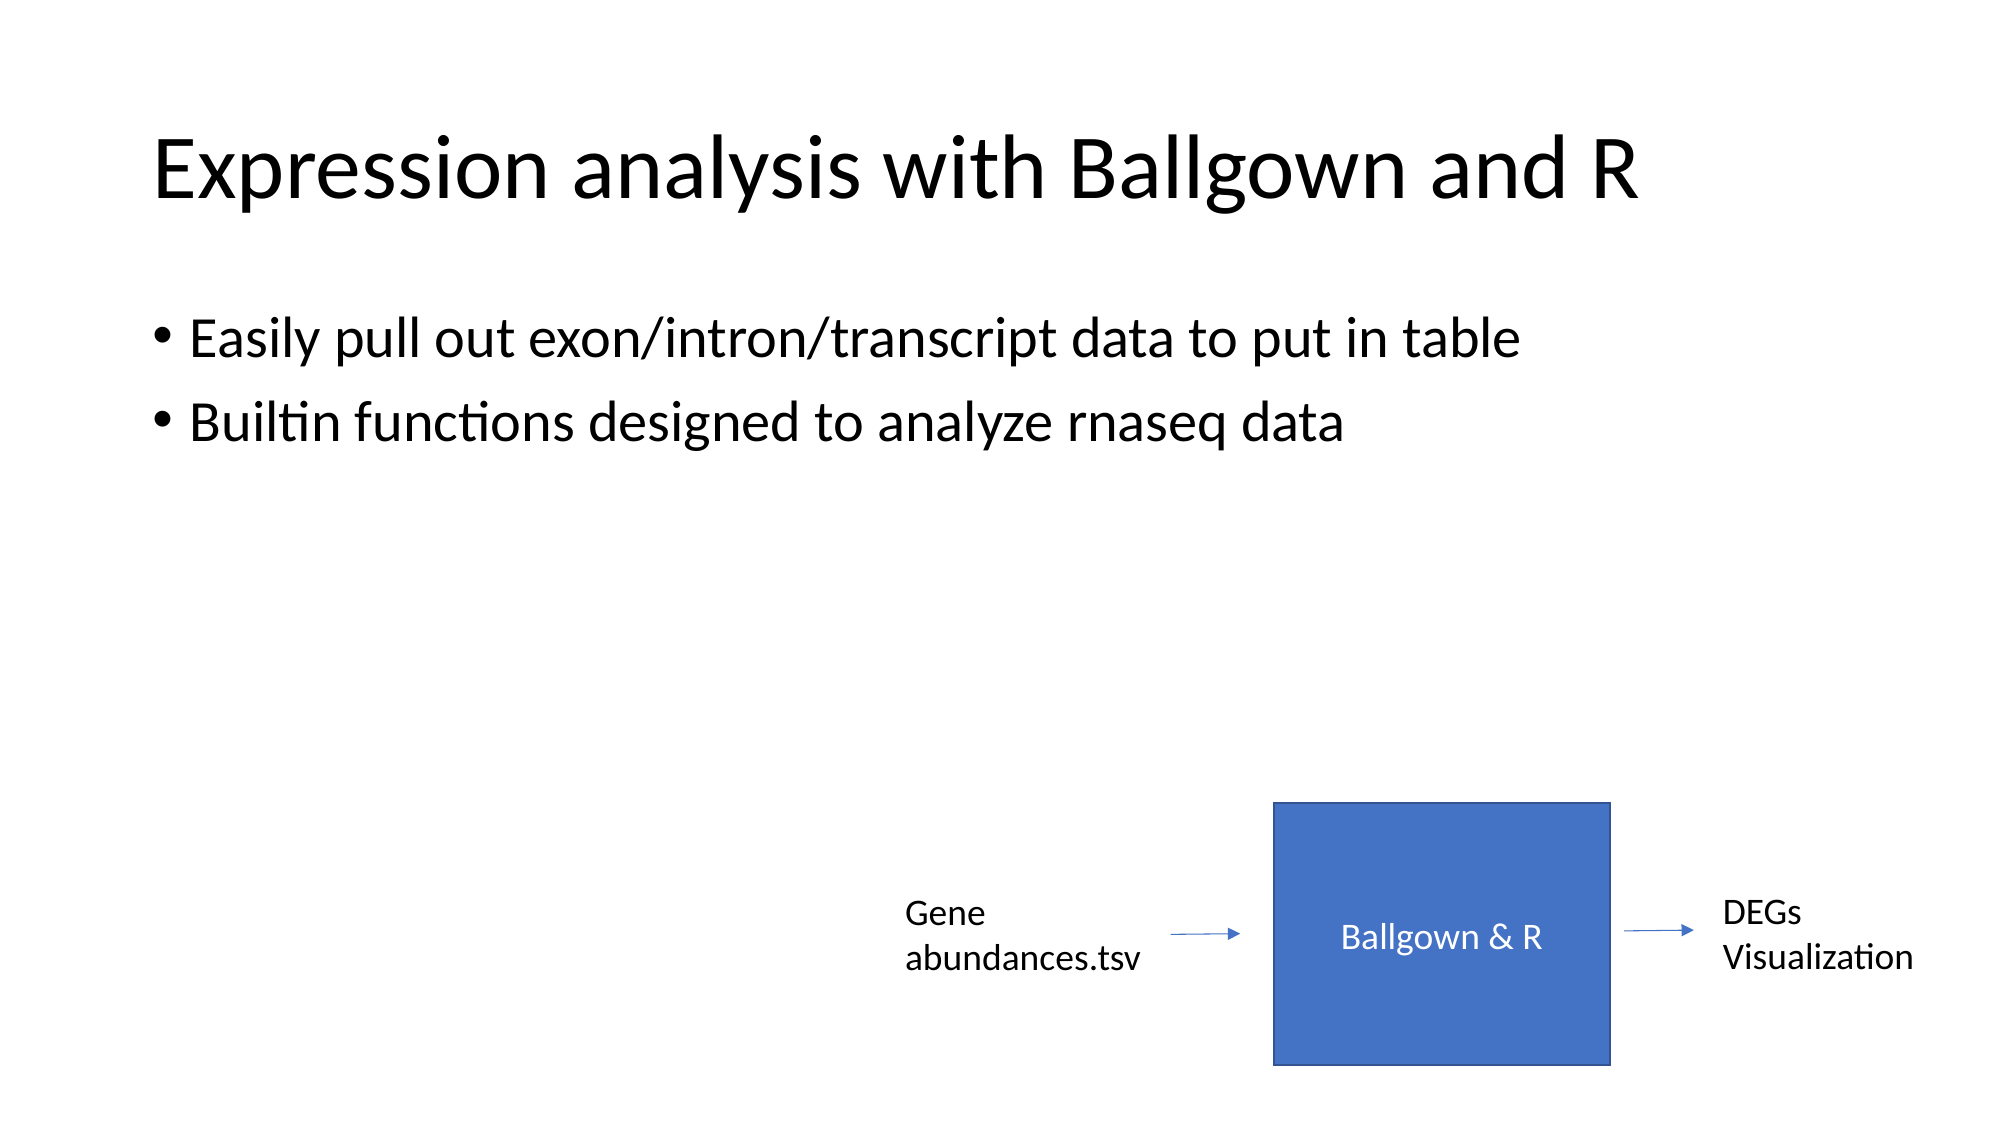

# Expression analysis with Ballgown and R
Easily pull out exon/intron/transcript data to put in table
Builtin functions designed to analyze rnaseq data
Ballgown & R
DEGs
Visualization
Gene abundances.tsv